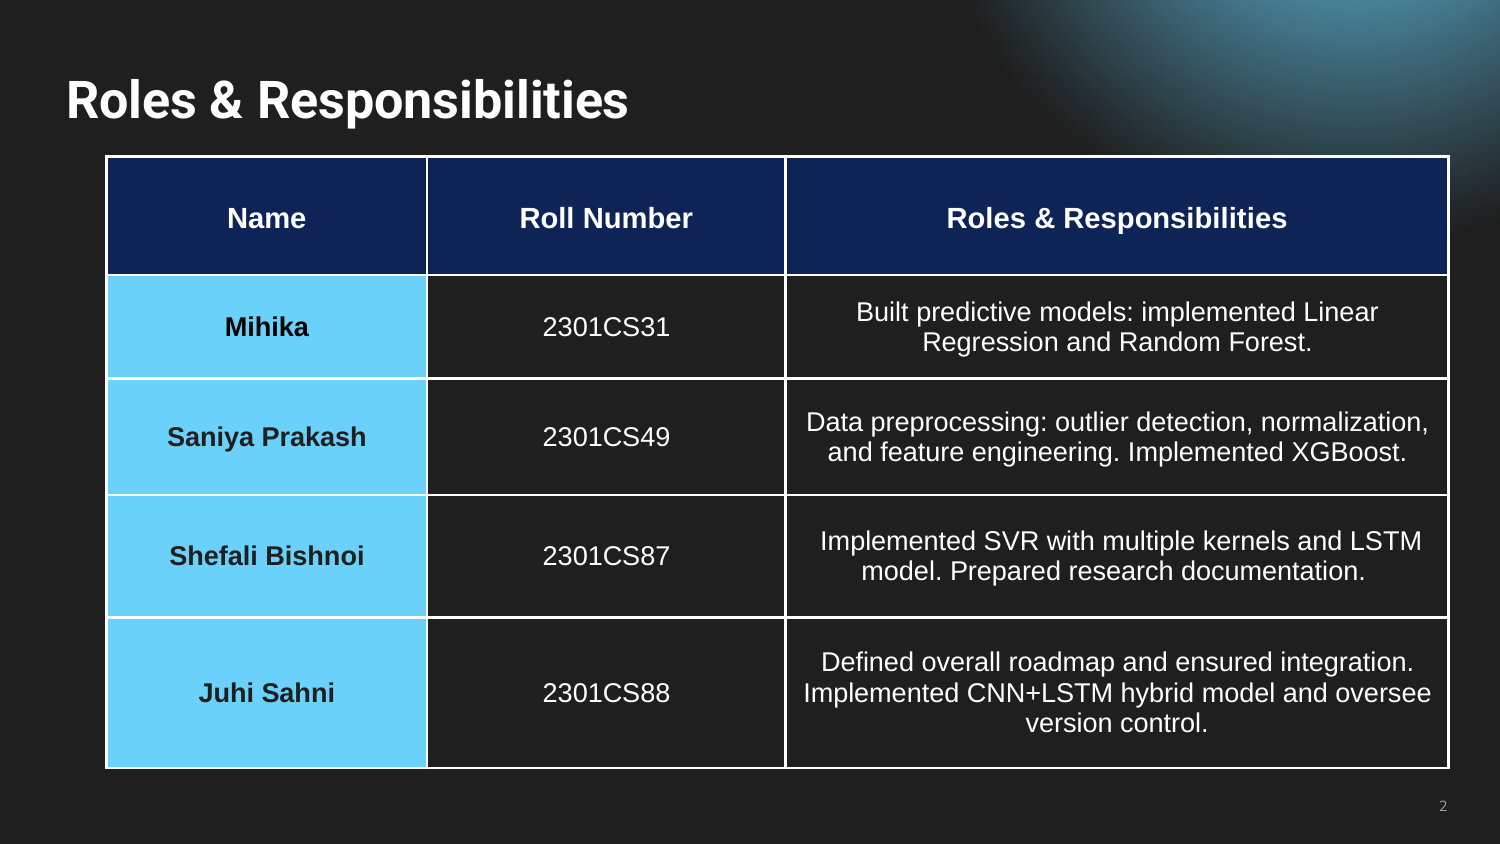

# Roles & Responsibilities
| Name | Roll Number | Roles & Responsibilities |
| --- | --- | --- |
| Mihika | 2301CS31 | Built predictive models: implemented Linear Regression and Random Forest. |
| Saniya Prakash | 2301CS49 | Data preprocessing: outlier detection, normalization, and feature engineering. Implemented XGBoost. |
| Shefali Bishnoi | 2301CS87 | Implemented SVR with multiple kernels and LSTM model. Prepared research documentation. |
| Juhi Sahni | 2301CS88 | Defined overall roadmap and ensured integration. Implemented CNN+LSTM hybrid model and oversee version control. |